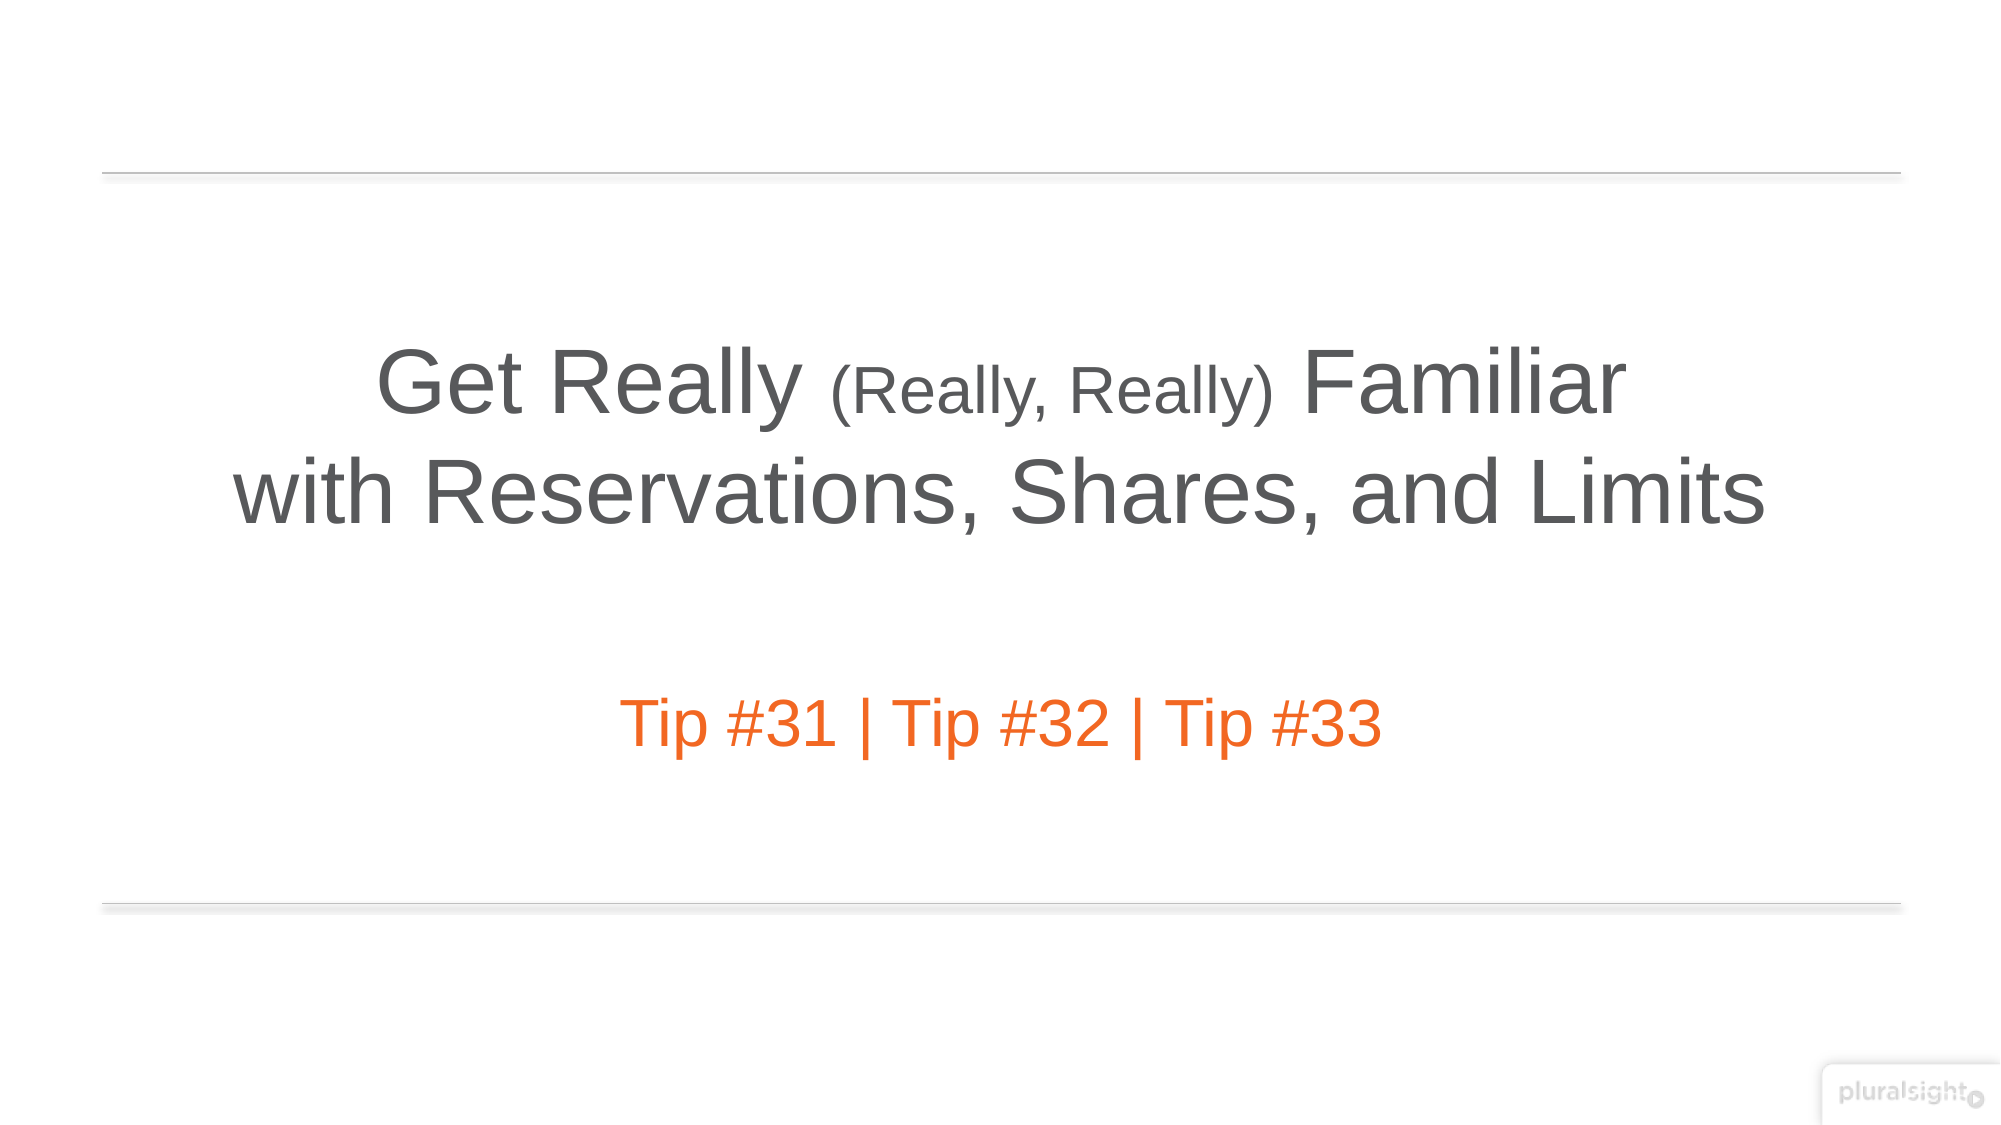

Get Really (Really, Really) Familiar
with Reservations, Shares, and Limits

Tip #31 | Tip #32 | Tip #33